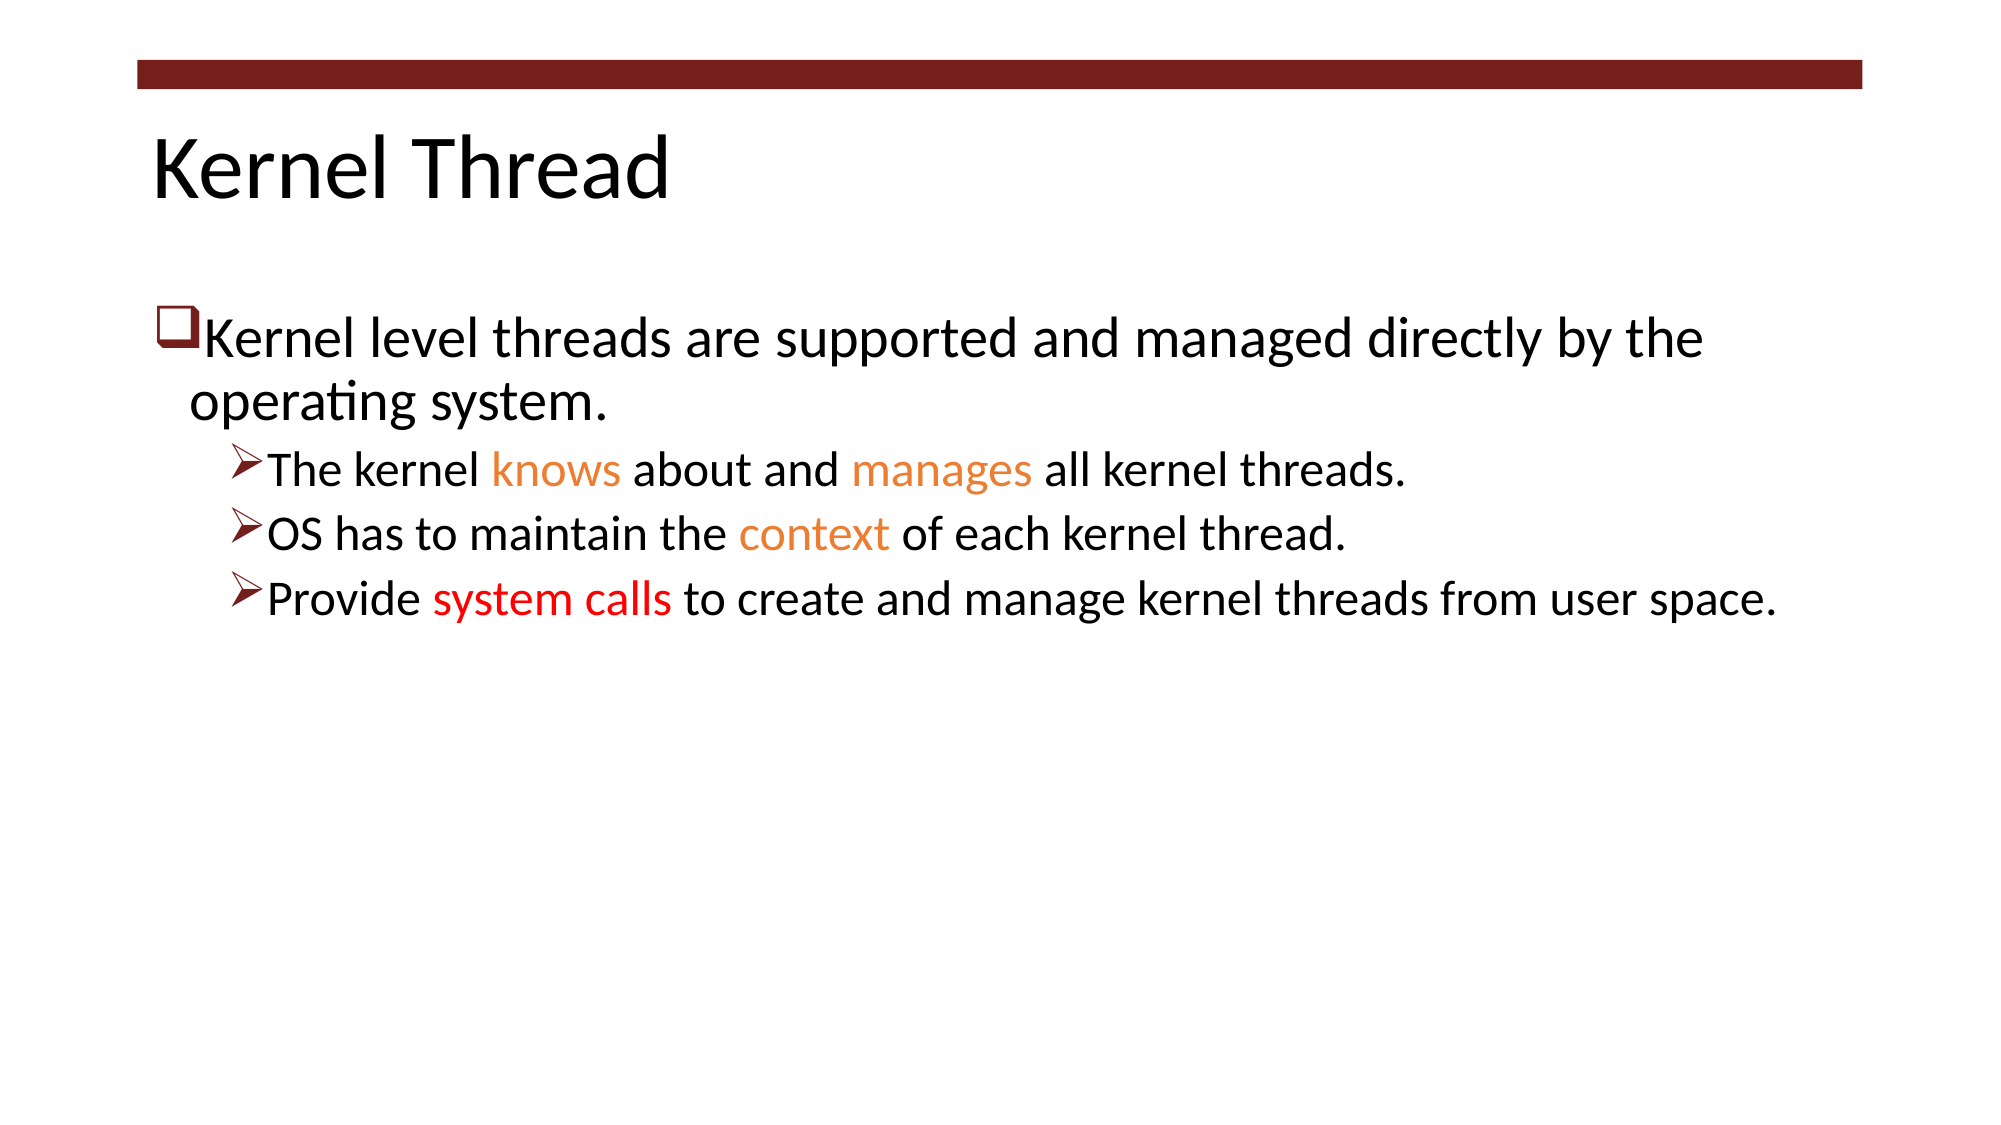

# Kernel Thread
Kernel level threads are supported and managed directly by the operating system.
The kernel knows about and manages all kernel threads.
OS has to maintain the context of each kernel thread.
Provide system calls to create and manage kernel threads from user space.